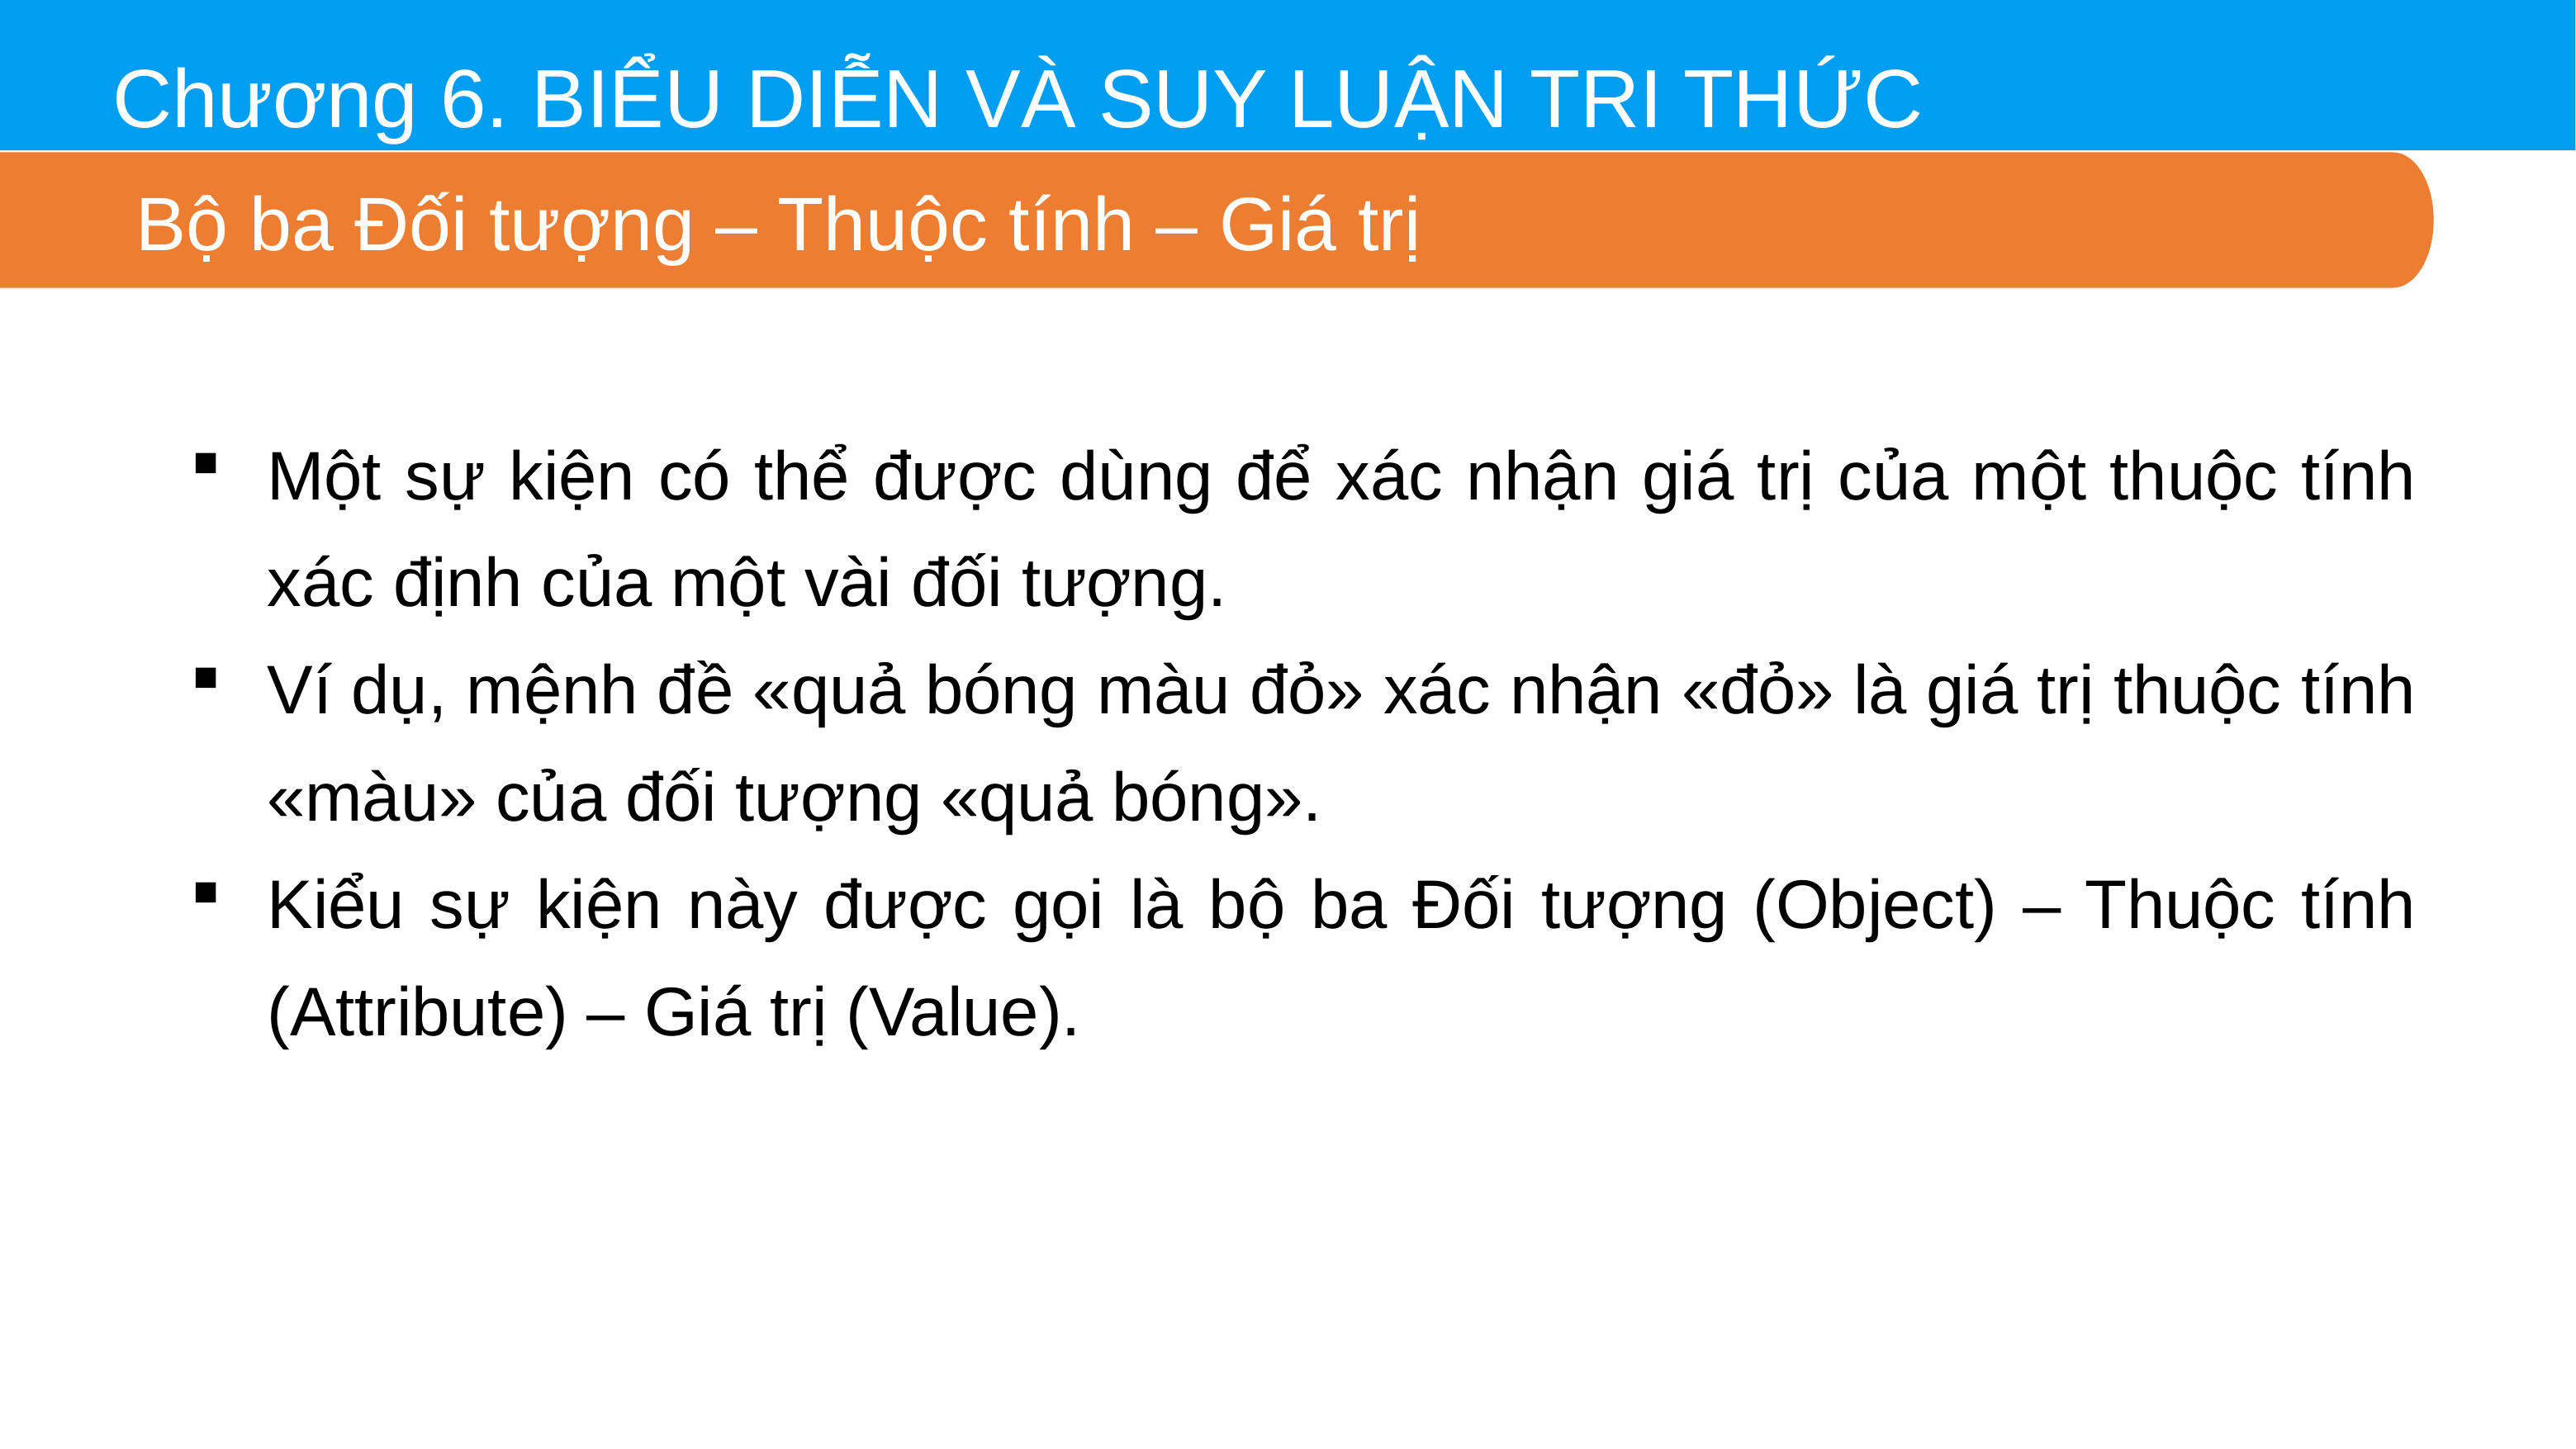

Chương 6. BIỂU DIỄN VÀ SUY LUẬN TRI THỨC
Bộ ba Đối tượng – Thuộc tính – Giá trị
Một sự kiện có thể được dùng để xác nhận giá trị của một thuộc tính xác định của một vài đối tượng.
Ví dụ, mệnh đề «quả bóng màu đỏ» xác nhận «đỏ» là giá trị thuộc tính «màu» của đối tượng «quả bóng».
Kiểu sự kiện này được gọi là bộ ba Đối tượng (Object) – Thuộc tính (Attribute) – Giá trị (Value).